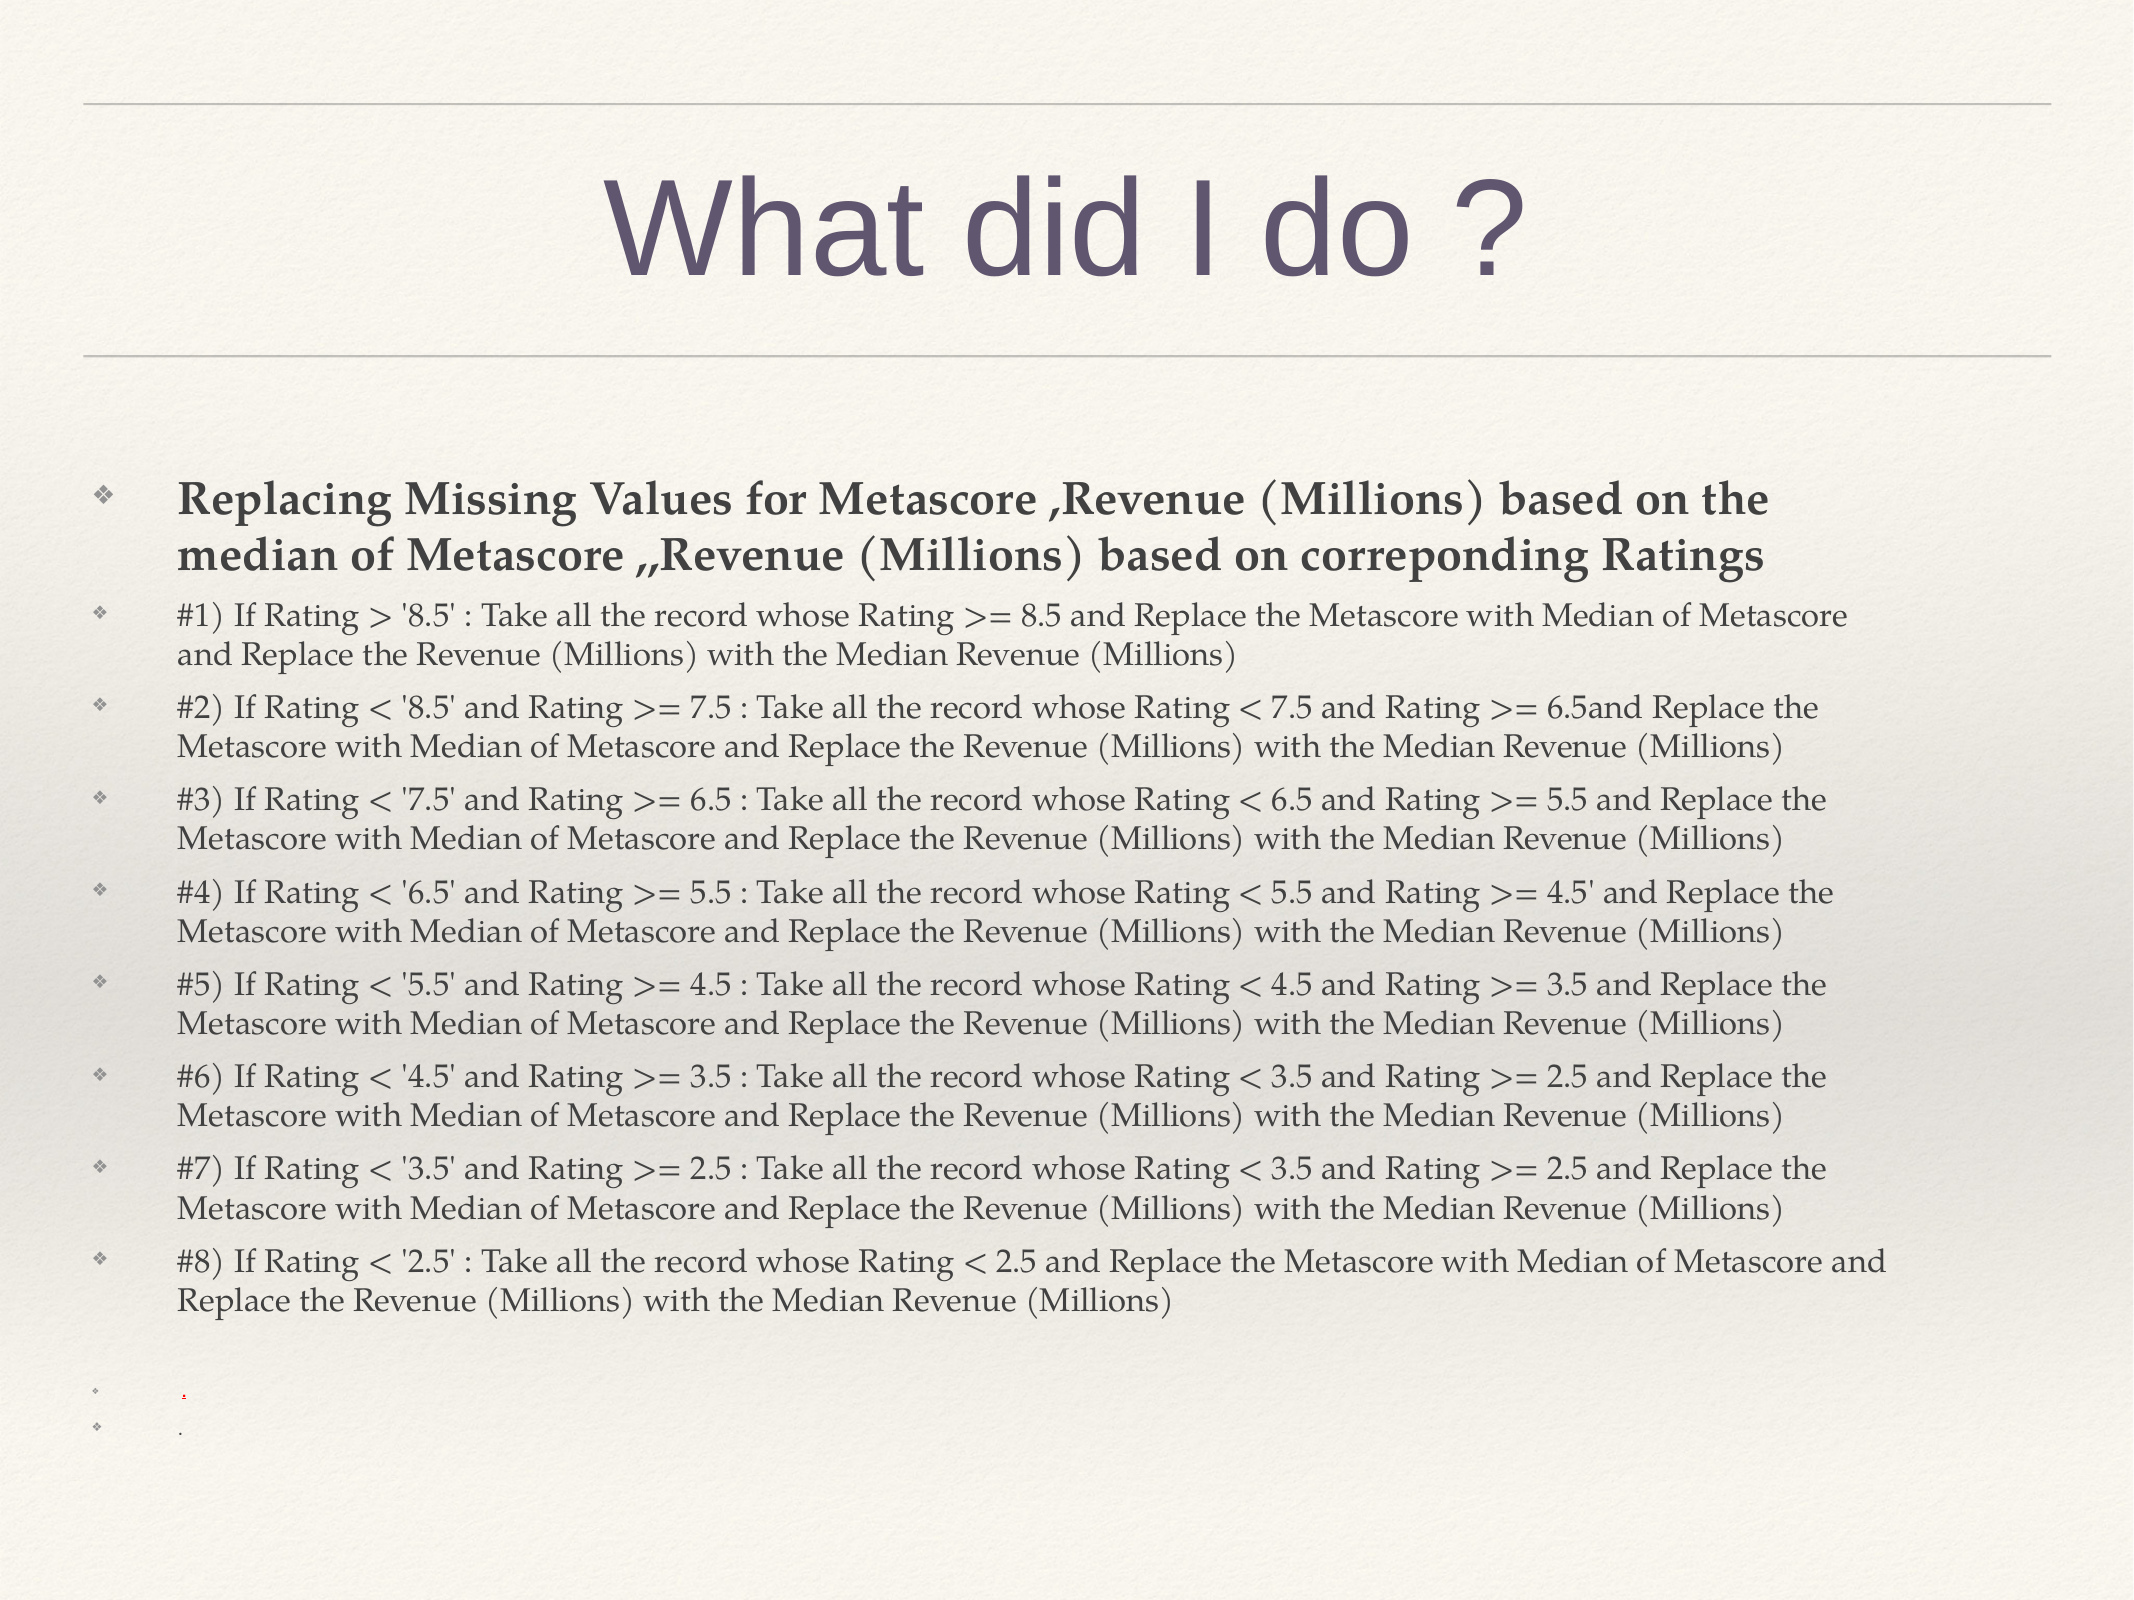

# What did I do ?

Replacing Missing Values for Metascore ,Revenue (Millions) based on the median of Metascore ,,Revenue (Millions) based on correponding Ratings
#1) If Rating > '8.5' : Take all the record whose Rating >= 8.5 and Replace the Metascore with Median of Metascore and Replace the Revenue (Millions) with the Median Revenue (Millions)
#2) If Rating < '8.5' and Rating >= 7.5 : Take all the record whose Rating < 7.5 and Rating >= 6.5and Replace the Metascore with Median of Metascore and Replace the Revenue (Millions) with the Median Revenue (Millions)
#3) If Rating < '7.5' and Rating >= 6.5 : Take all the record whose Rating < 6.5 and Rating >= 5.5 and Replace the Metascore with Median of Metascore and Replace the Revenue (Millions) with the Median Revenue (Millions)
#4) If Rating < '6.5' and Rating >= 5.5 : Take all the record whose Rating < 5.5 and Rating >= 4.5' and Replace the Metascore with Median of Metascore and Replace the Revenue (Millions) with the Median Revenue (Millions)
#5) If Rating < '5.5' and Rating >= 4.5 : Take all the record whose Rating < 4.5 and Rating >= 3.5 and Replace the Metascore with Median of Metascore and Replace the Revenue (Millions) with the Median Revenue (Millions)
#6) If Rating < '4.5' and Rating >= 3.5 : Take all the record whose Rating < 3.5 and Rating >= 2.5 and Replace the Metascore with Median of Metascore and Replace the Revenue (Millions) with the Median Revenue (Millions)
#7) If Rating < '3.5' and Rating >= 2.5 : Take all the record whose Rating < 3.5 and Rating >= 2.5 and Replace the Metascore with Median of Metascore and Replace the Revenue (Millions) with the Median Revenue (Millions)
#8) If Rating < '2.5' : Take all the record whose Rating < 2.5 and Replace the Metascore with Median of Metascore and Replace the Revenue (Millions) with the Median Revenue (Millions)

 .
.